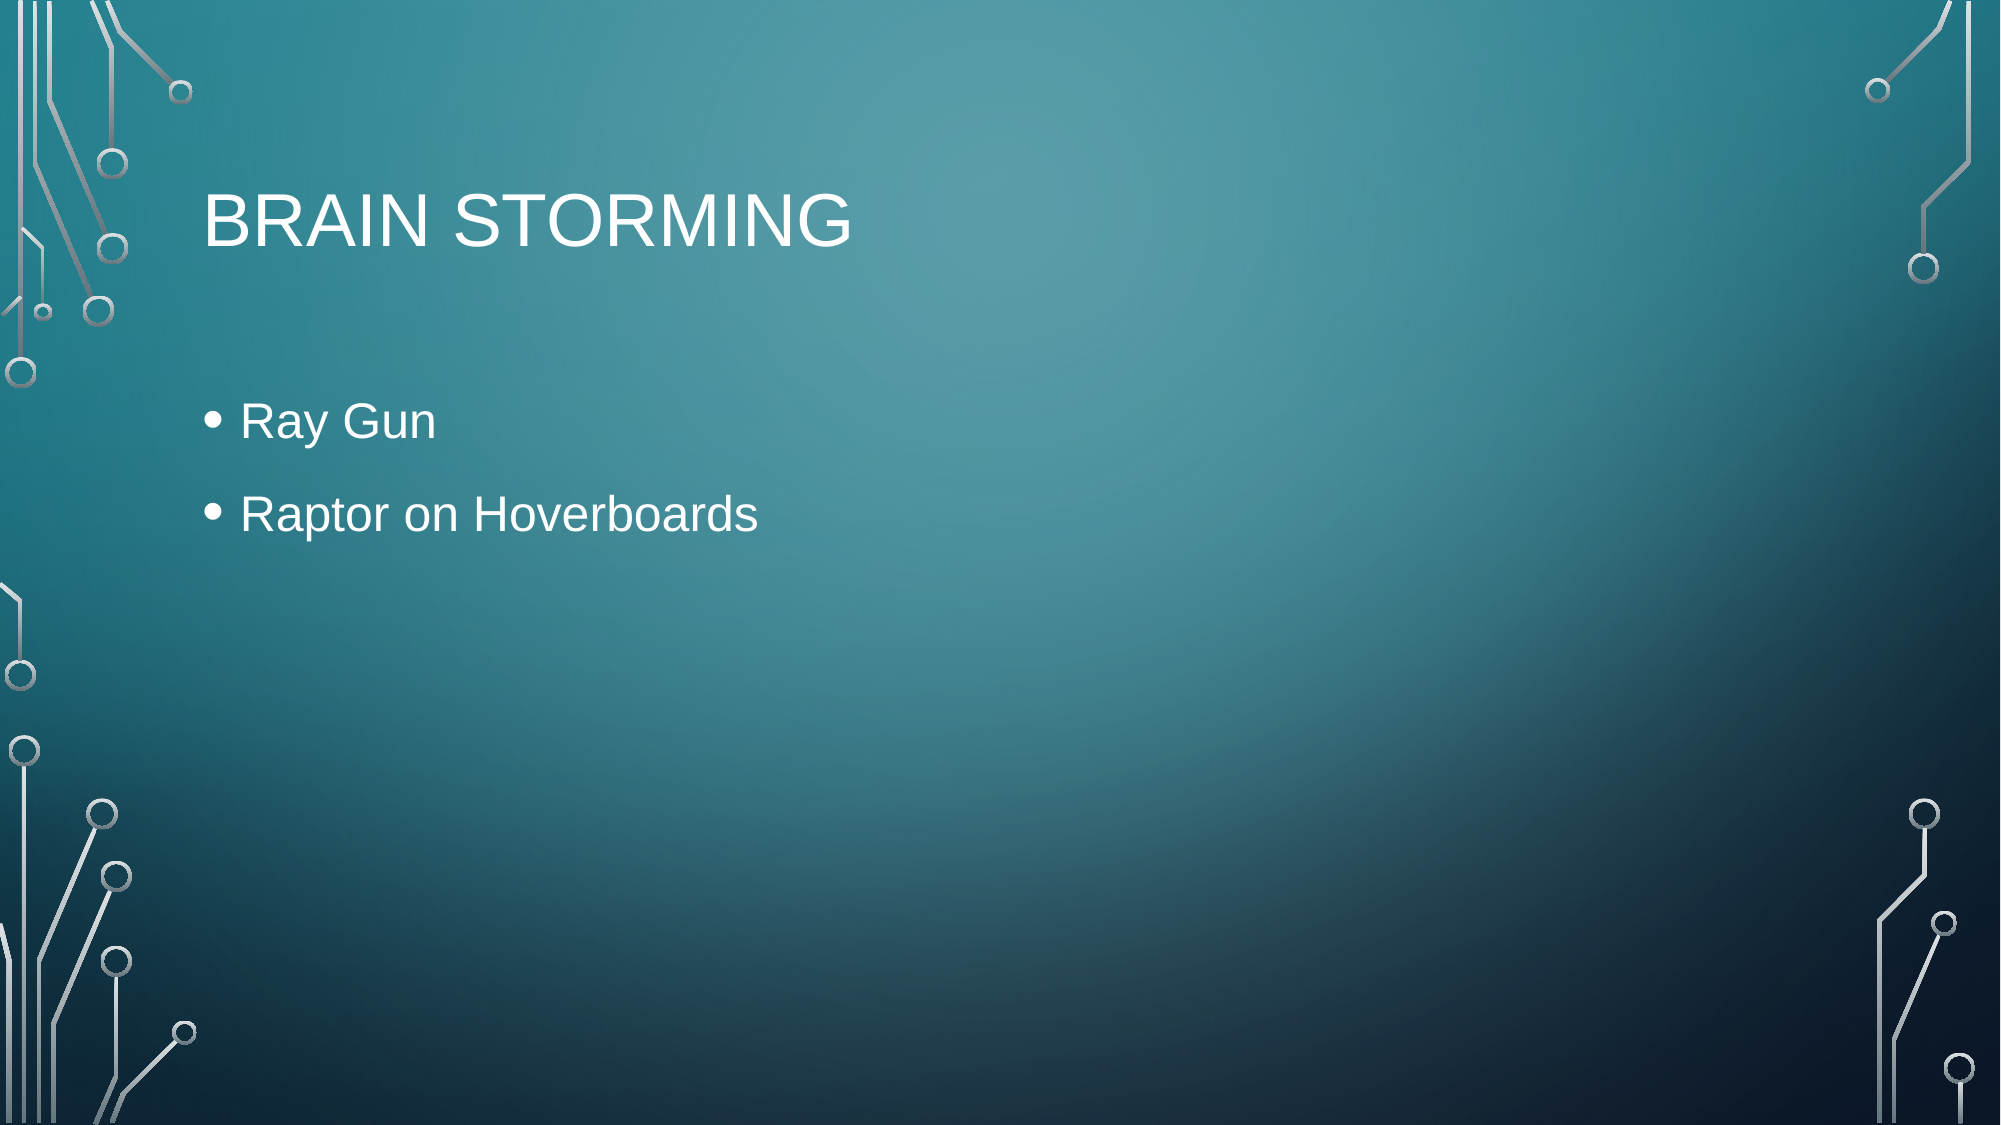

# Brain storming
Ray Gun
Raptor on Hoverboards